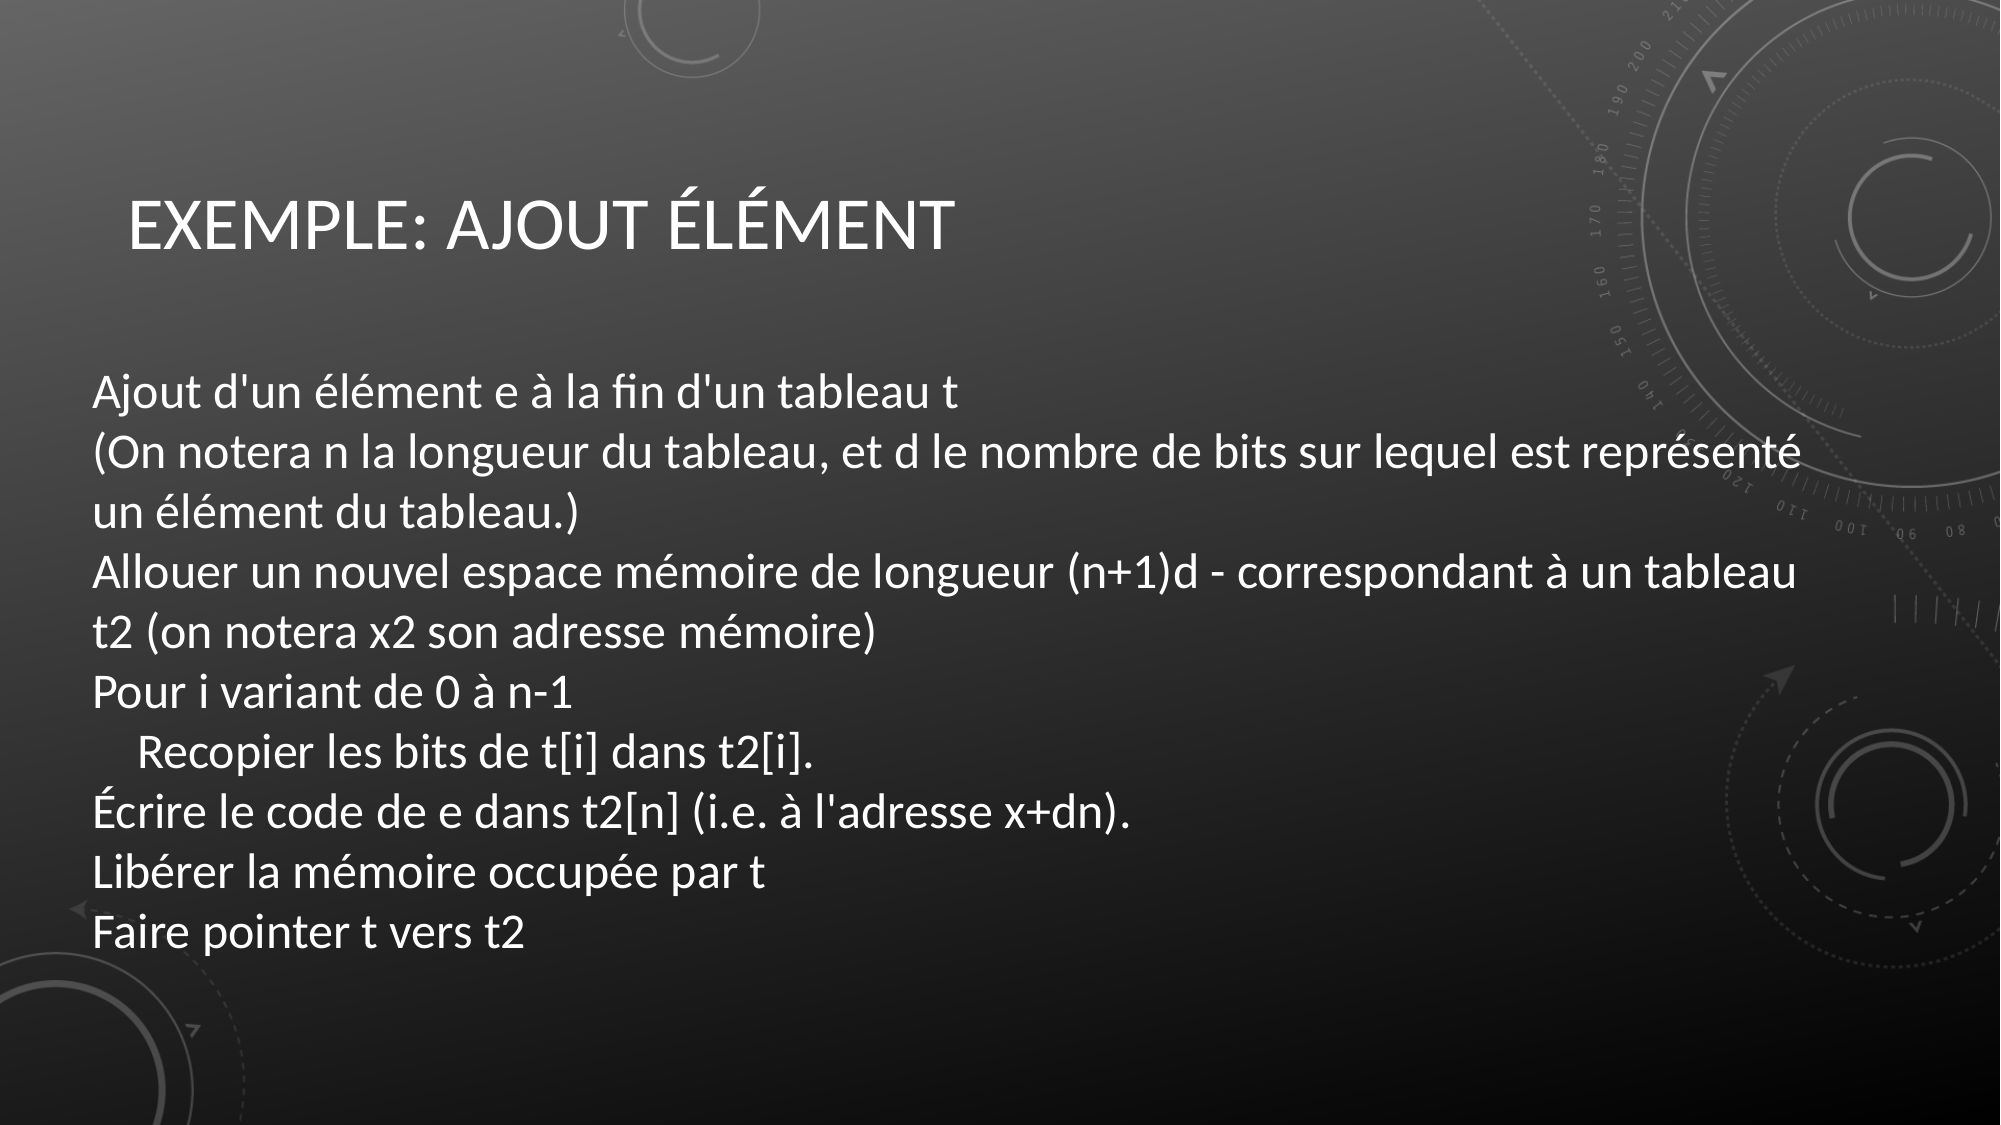

# Exemple: Ajout élément
Ajout d'un élément e à la fin d'un tableau t
(On notera n la longueur du tableau, et d le nombre de bits sur lequel est représenté un élément du tableau.)
Allouer un nouvel espace mémoire de longueur (n+1)d - correspondant à un tableau t2 (on notera x2 son adresse mémoire)
Pour i variant de 0 à n-1
    Recopier les bits de t[i] dans t2[i].
Écrire le code de e dans t2[n] (i.e. à l'adresse x+dn).
Libérer la mémoire occupée par t
Faire pointer t vers t2